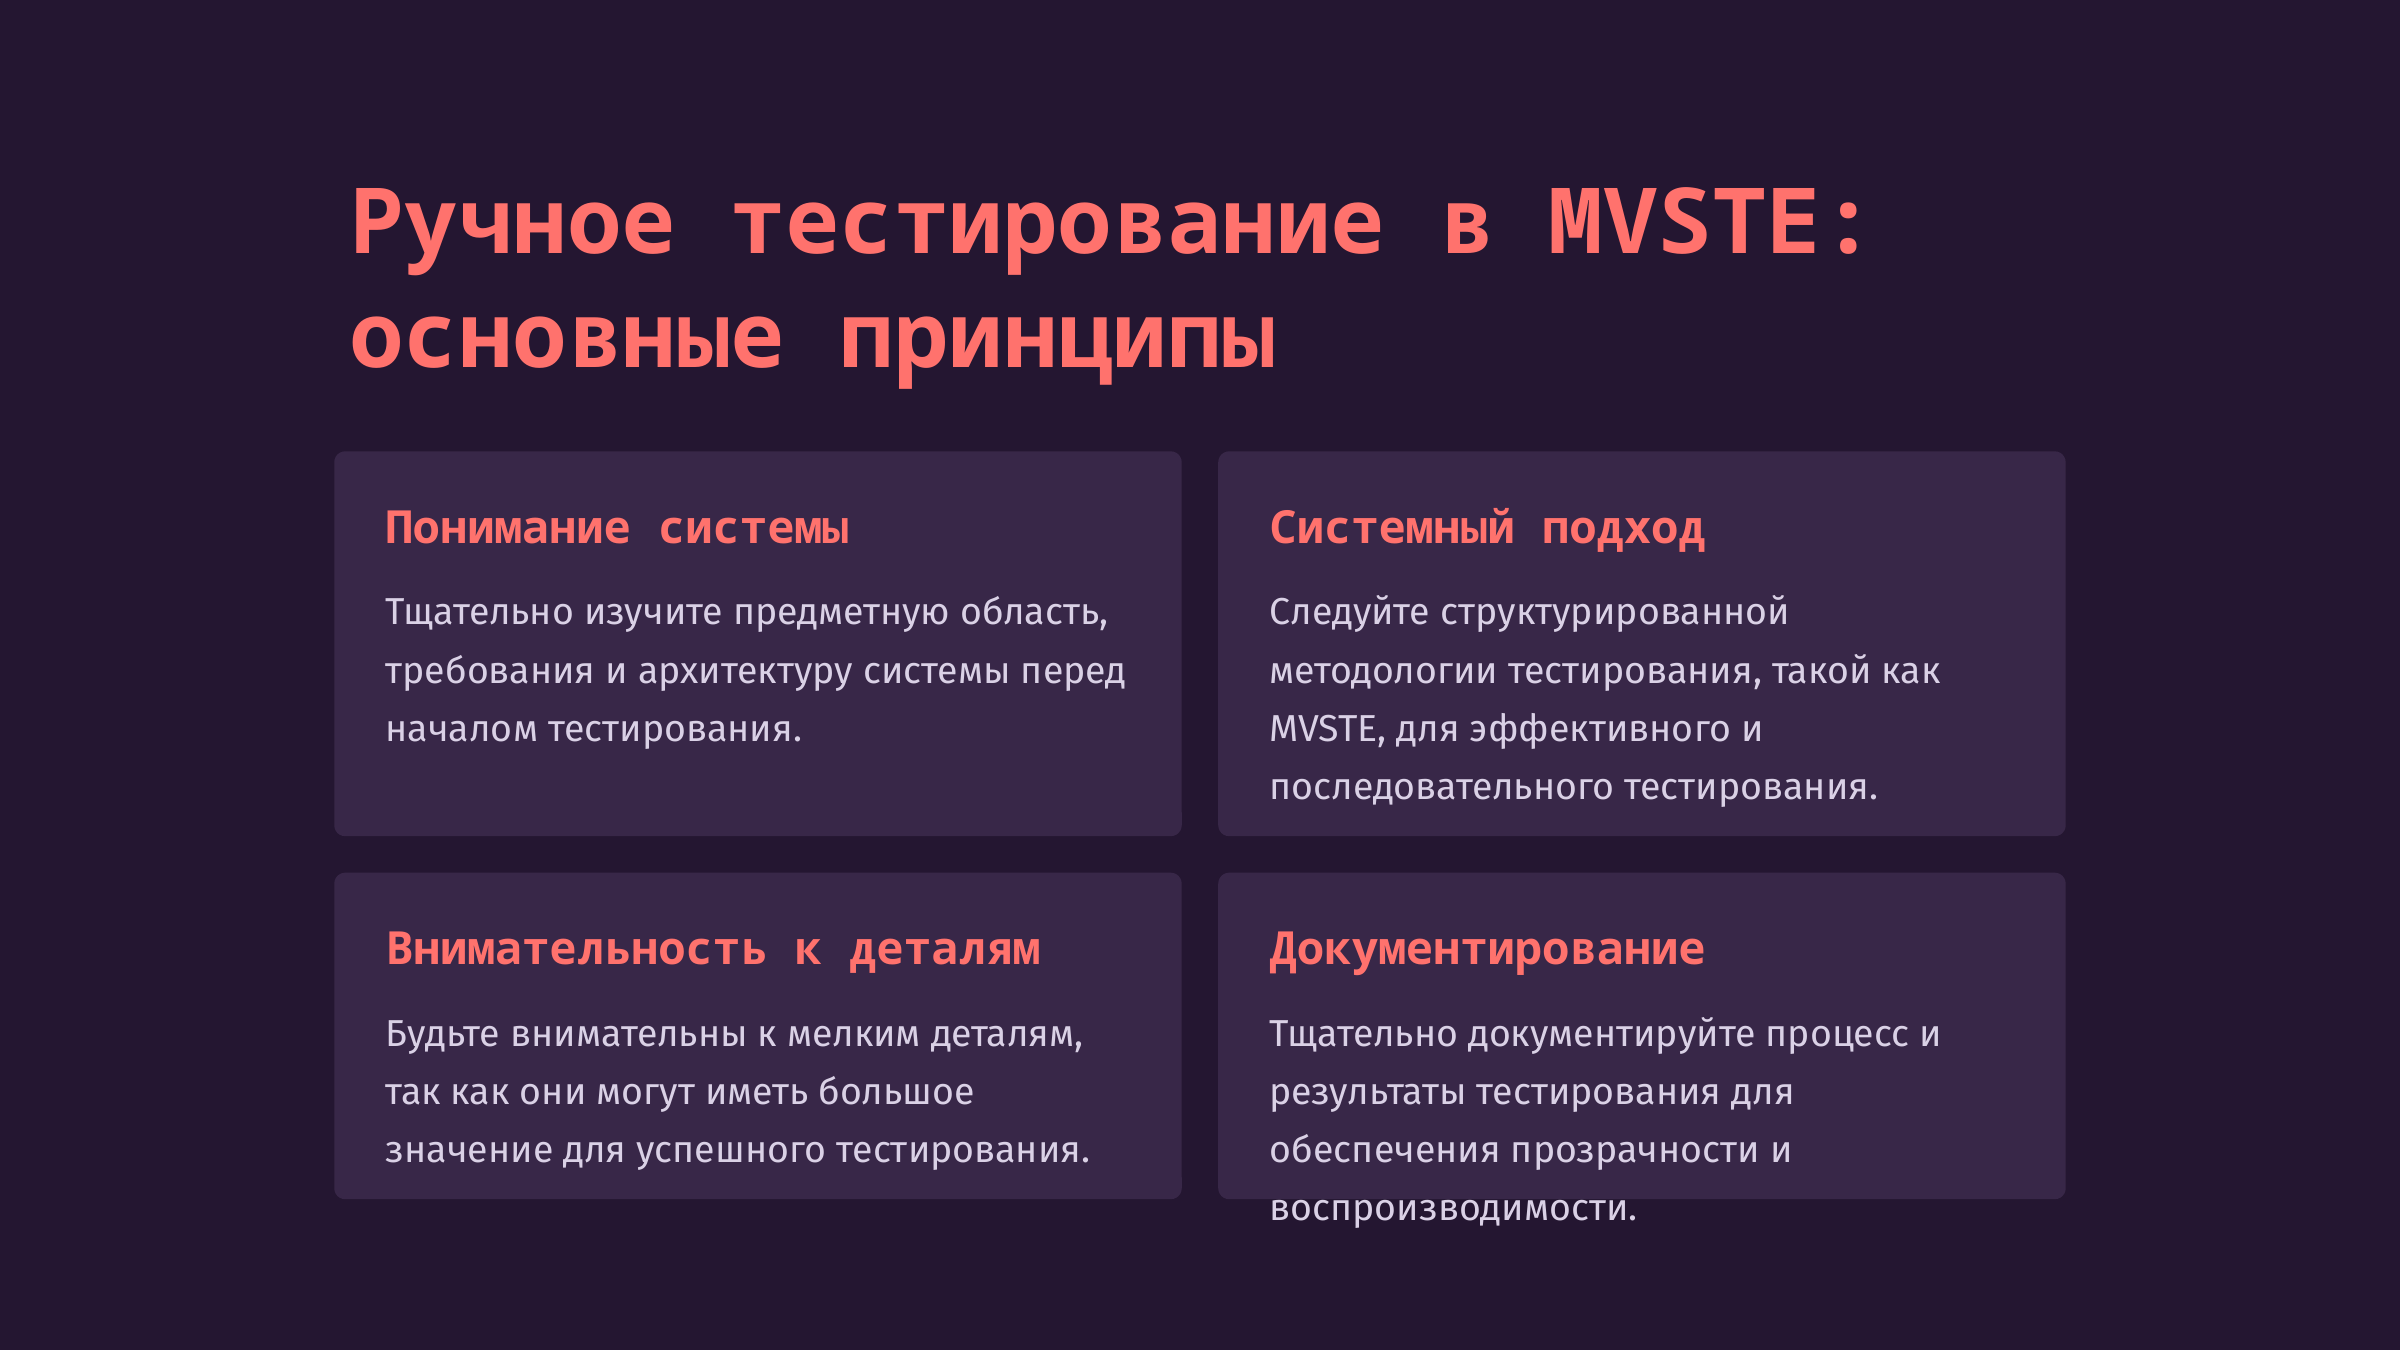

Ручное тестирование в MVSTE: основные принципы

Понимание системы
Системный подход
Тщательно изучите предметную область, требования и архитектуру системы перед началом тестирования.
Следуйте структурированной методологии тестирования, такой как MVSTE, для эффективного и последовательного тестирования.

Внимательность к деталям
Документирование
Будьте внимательны к мелким деталям, так как они могут иметь большое значение для успешного тестирования.
Тщательно документируйте процесс и результаты тестирования для обеспечения прозрачности и воспроизводимости.